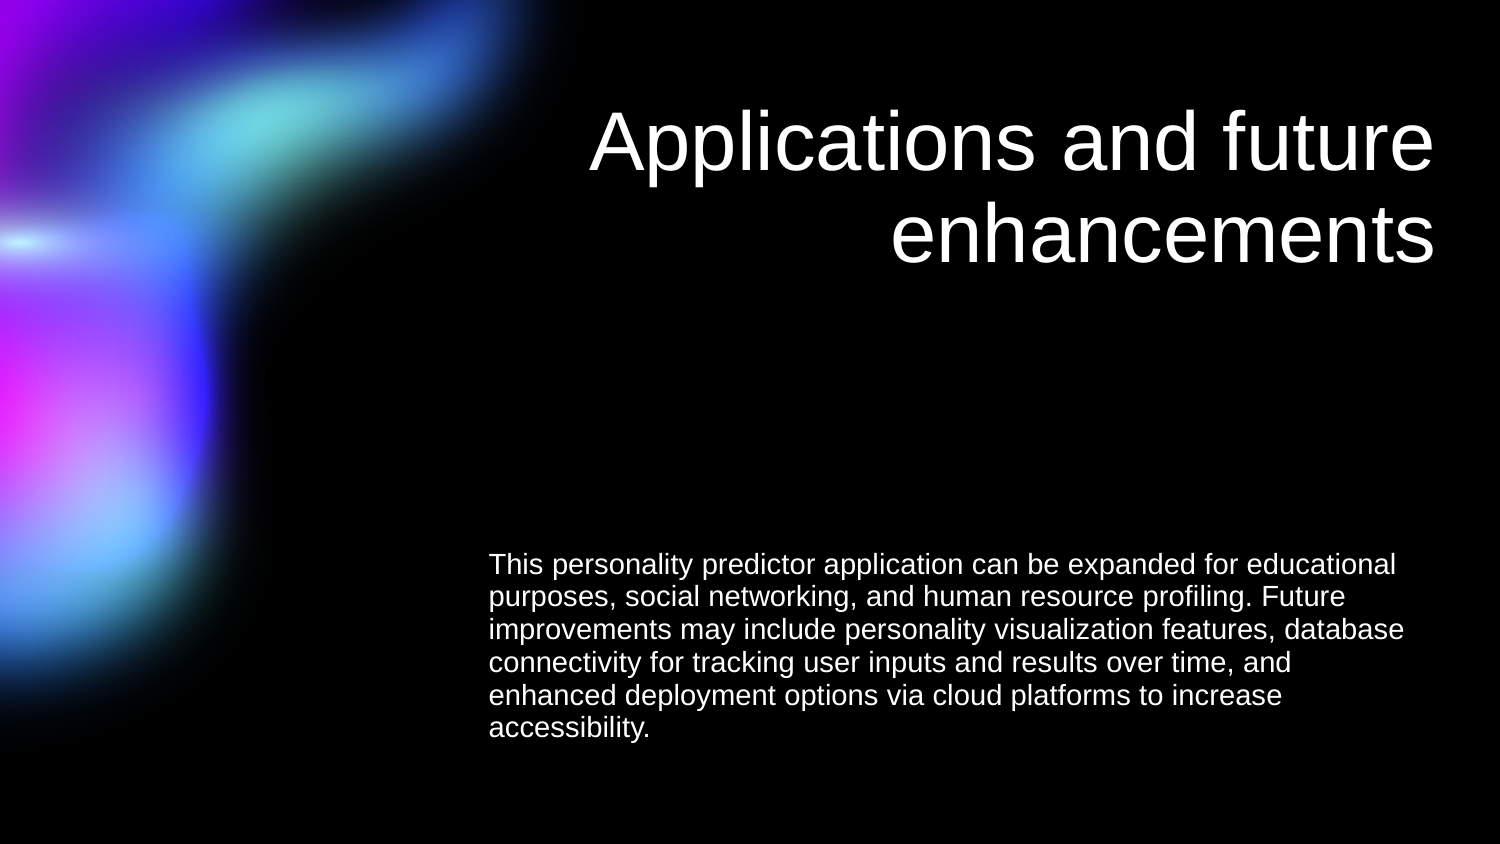

# Applications and future enhancements
This personality predictor application can be expanded for educational purposes, social networking, and human resource profiling. Future improvements may include personality visualization features, database connectivity for tracking user inputs and results over time, and enhanced deployment options via cloud platforms to increase accessibility.